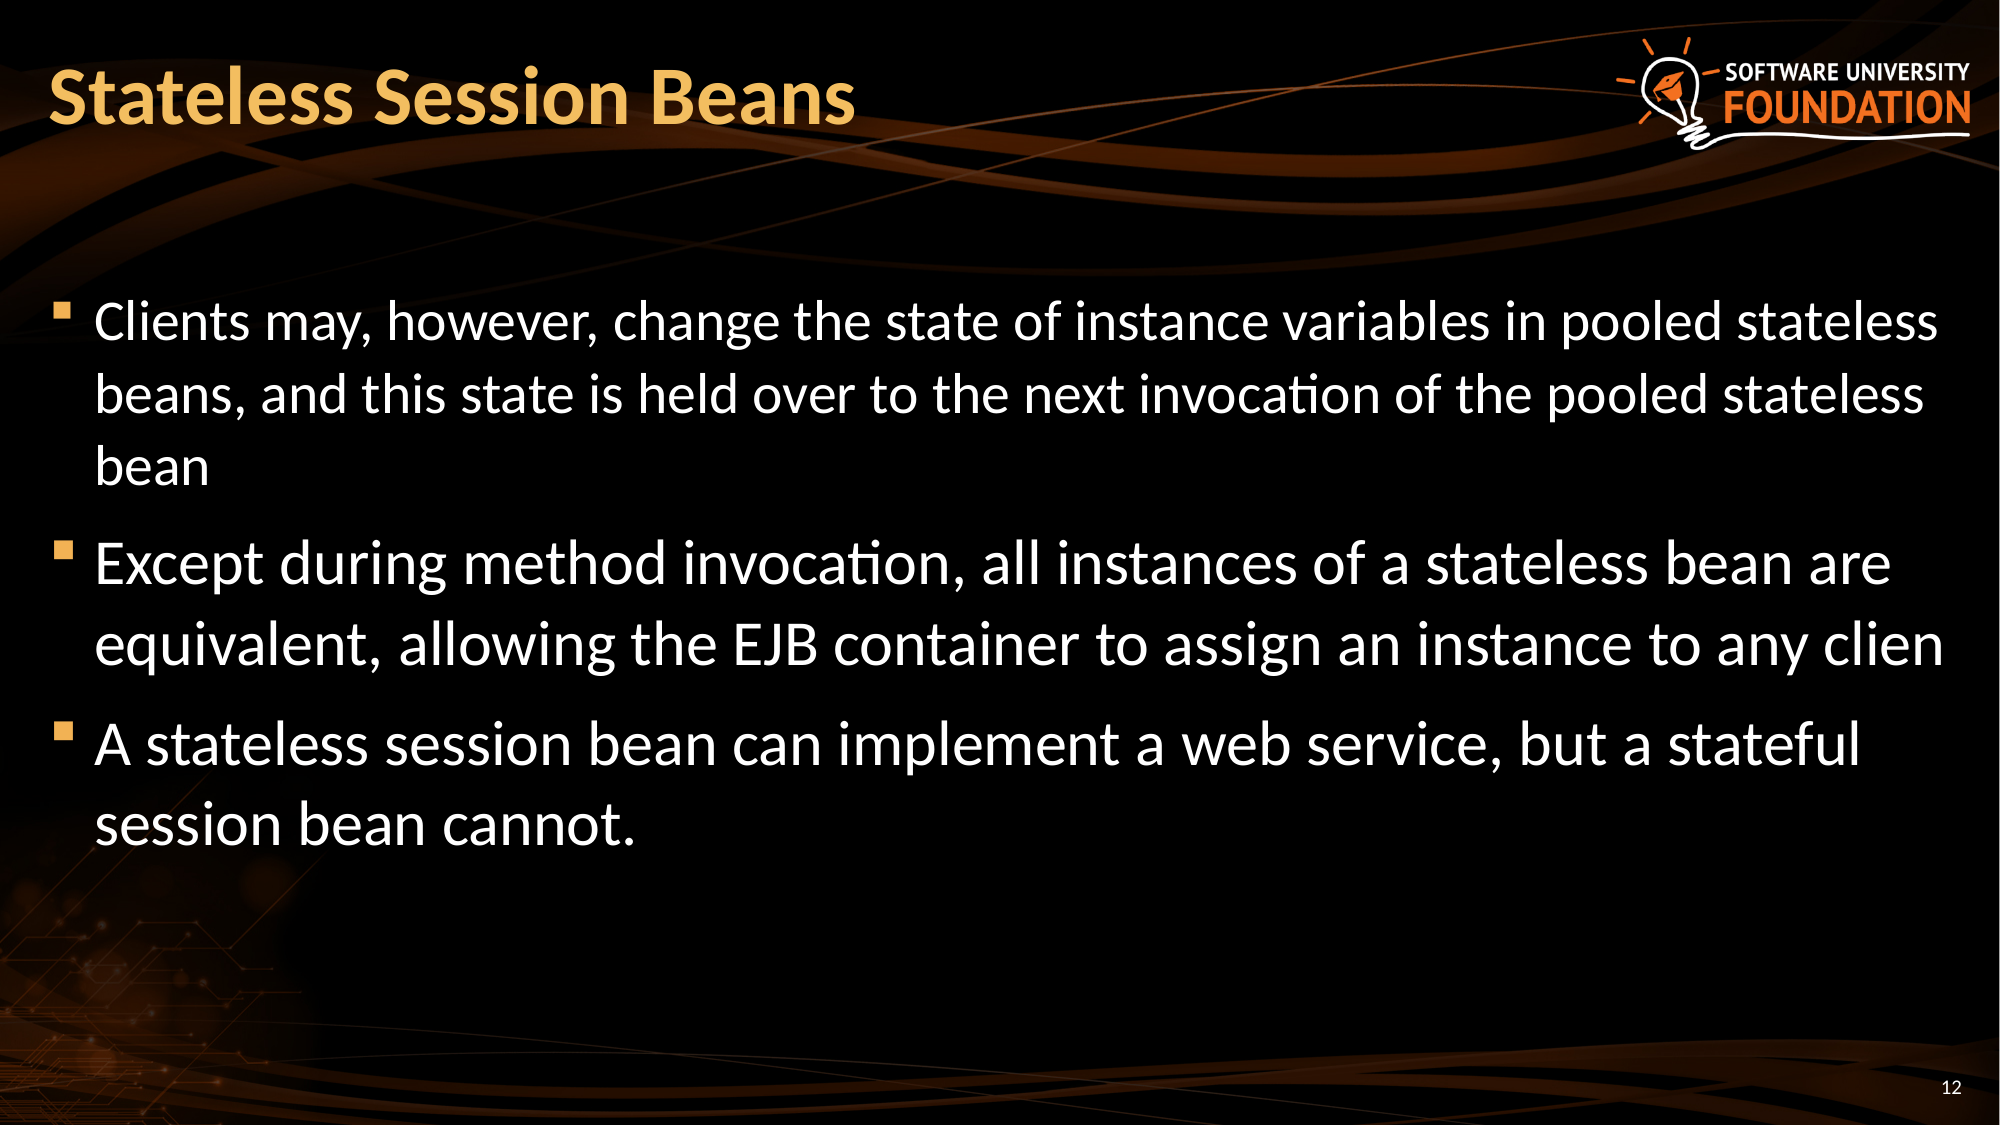

# Stateless Session Beans

Clients may, however, change the state of instance variables in pooled stateless beans, and this state is held over to the next invocation of the pooled stateless bean
Except during method invocation, all instances of a stateless bean are equivalent, allowing the EJB container to assign an instance to any clien
A stateless session bean can implement a web service, but a stateful session bean cannot.

12